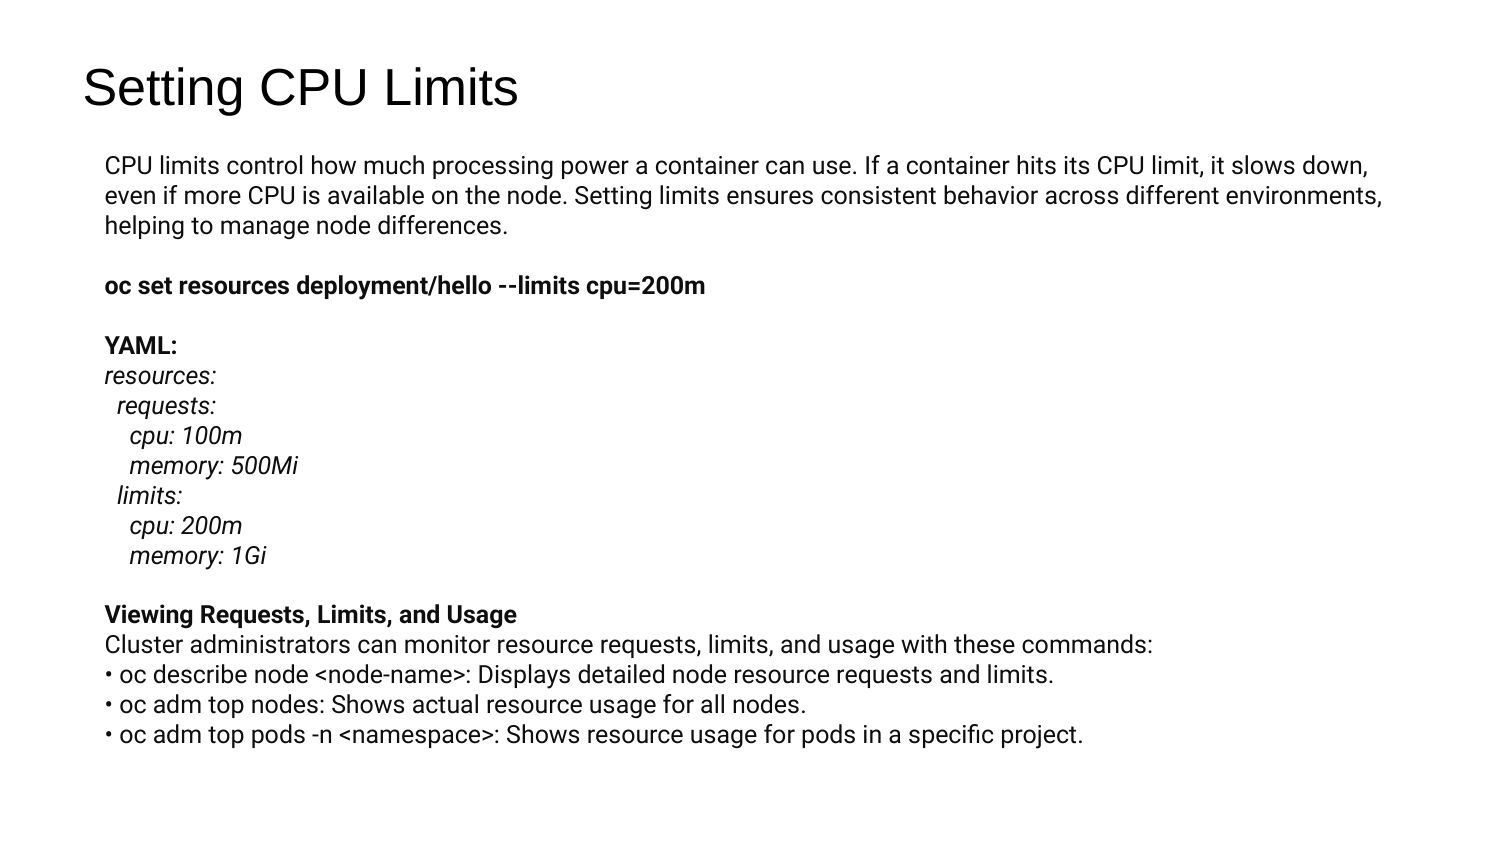

# Setting CPU Limits
CPU limits control how much processing power a container can use. If a container hits its CPU limit, it slows down, even if more CPU is available on the node. Setting limits ensures consistent behavior across different environments, helping to manage node differences.

oc set resources deployment/hello --limits cpu=200m

YAML:
resources:
  requests:
    cpu: 100m
    memory: 500Mi
  limits:
    cpu: 200m
    memory: 1Gi

Viewing Requests, Limits, and Usage
Cluster administrators can monitor resource requests, limits, and usage with these commands:
• oc describe node <node-name>: Displays detailed node resource requests and limits.
• oc adm top nodes: Shows actual resource usage for all nodes.
• oc adm top pods -n <namespace>: Shows resource usage for pods in a specific project.